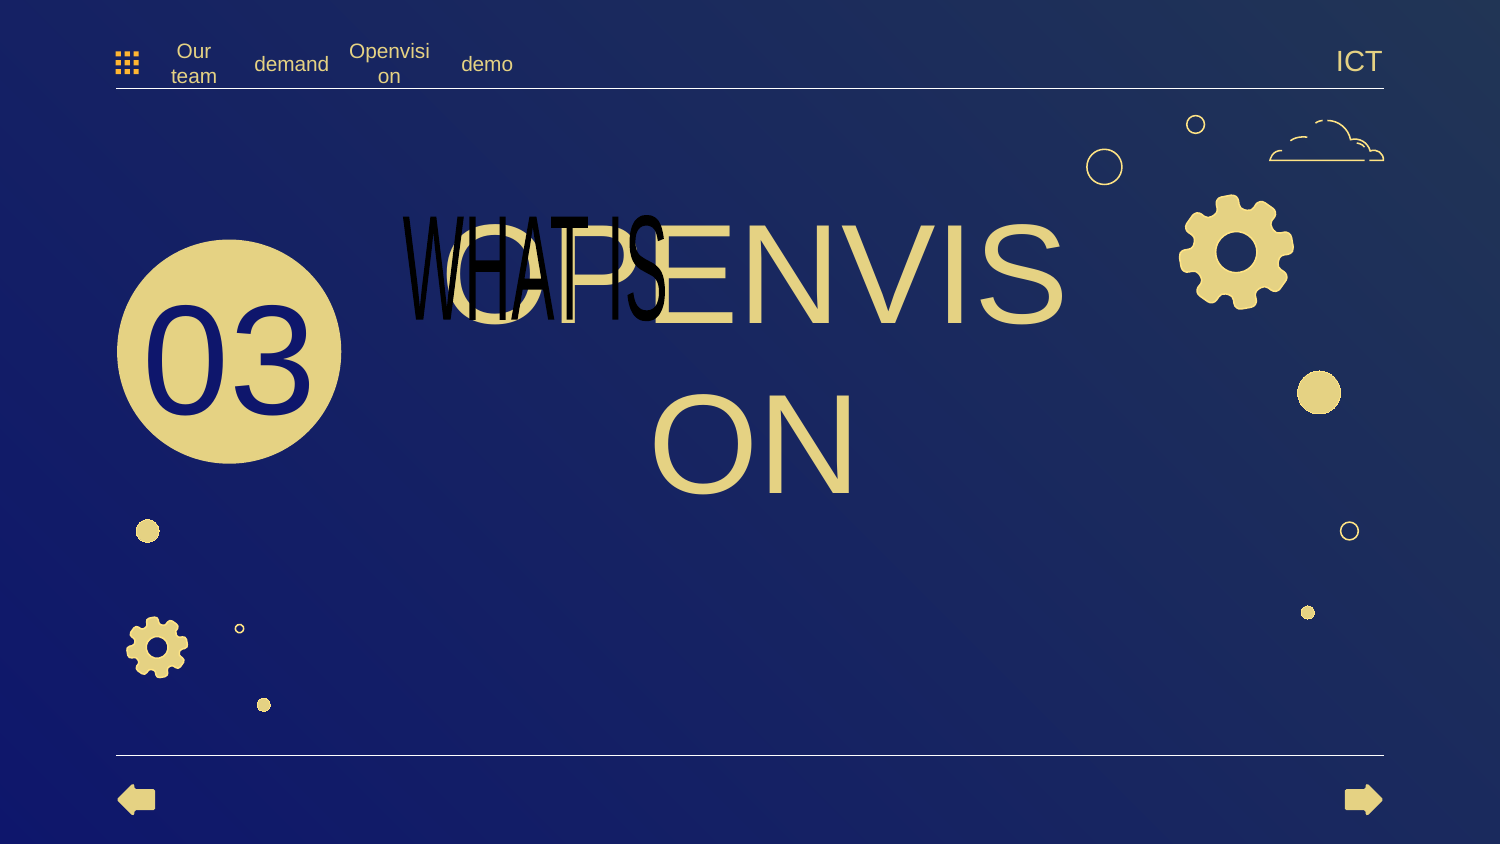

ICT
Our team
demand
Openvision

demo

# OPENVISON
WHAT IS

03